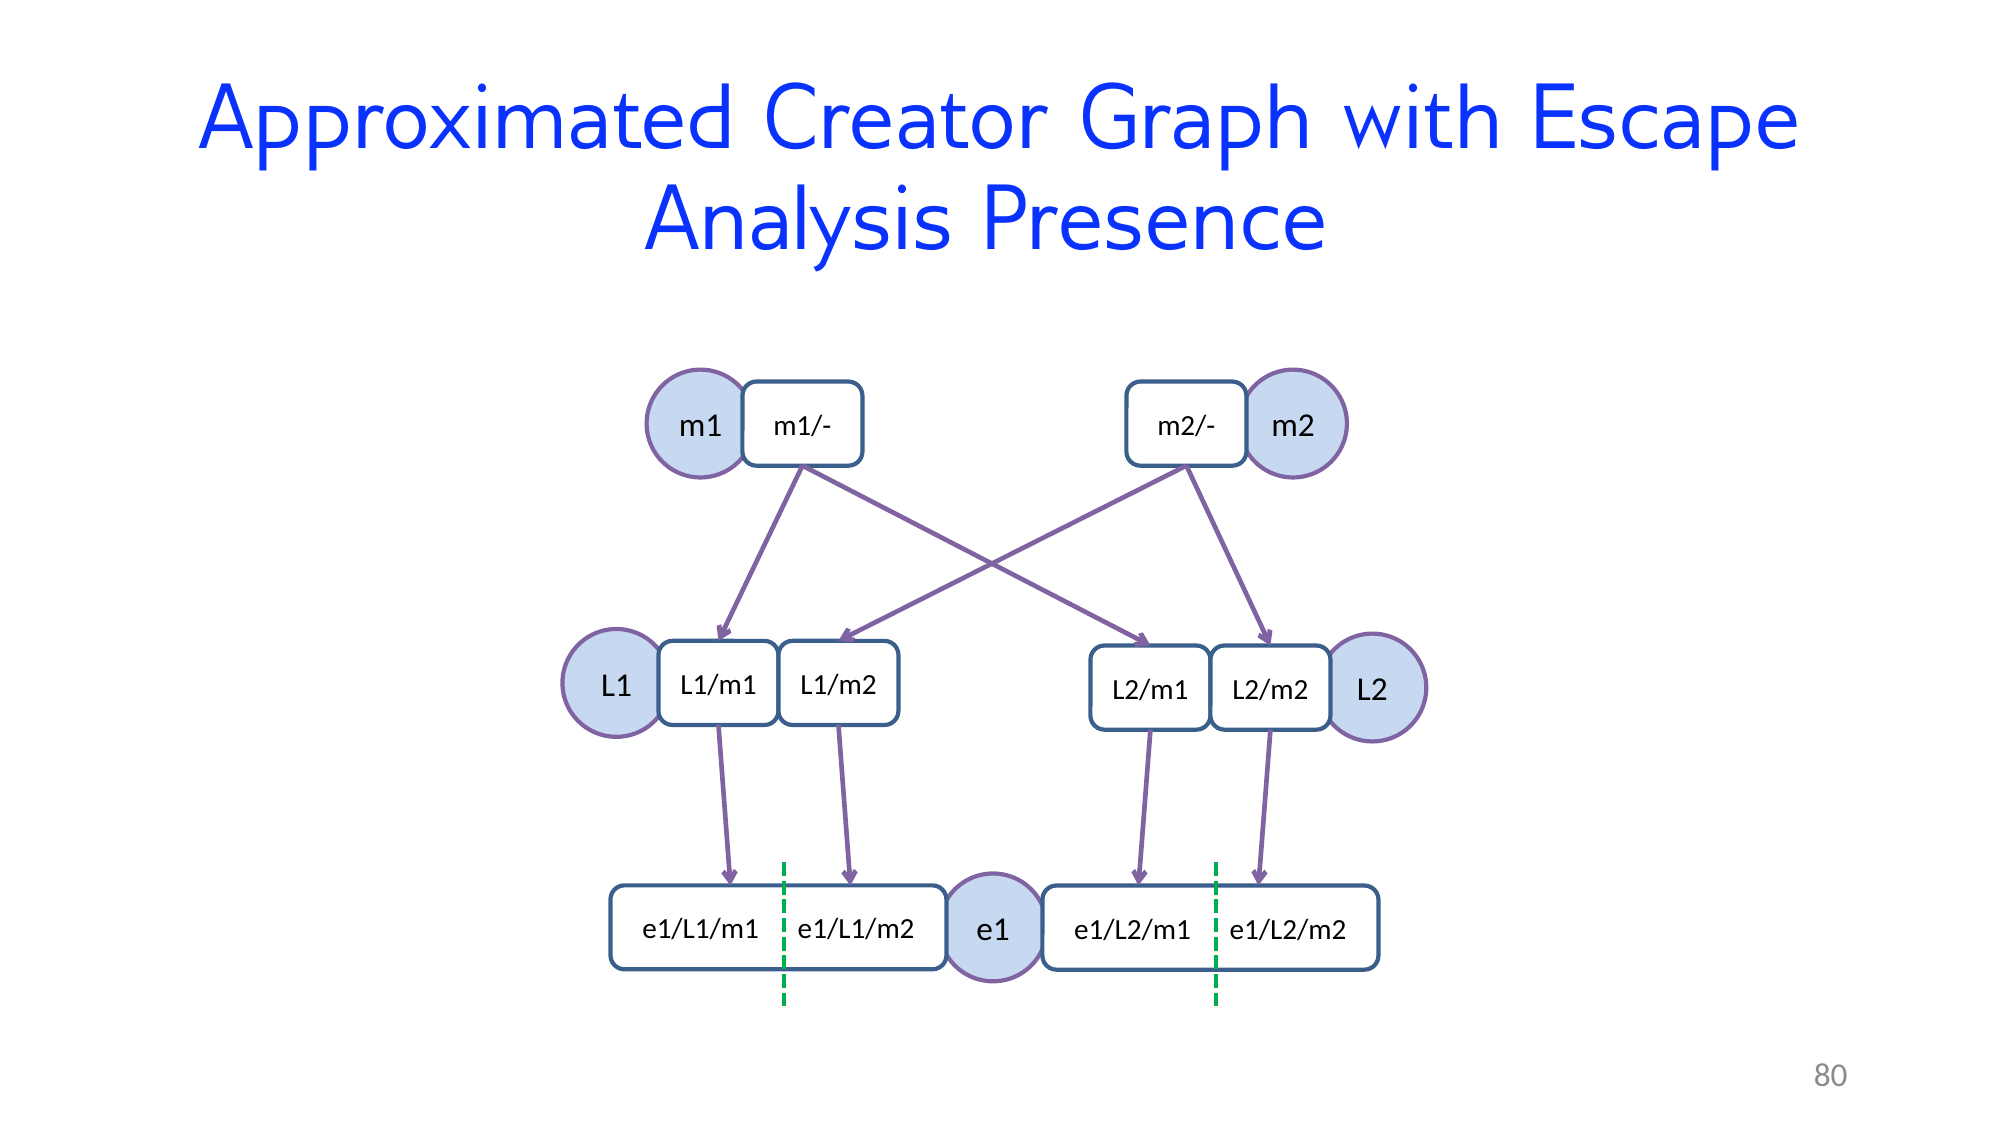

# Approximated Creator Graph with Escape Analysis Presence
m1
m2
m1/-
m2/-
L1
L2
L1/m1
L1/m2
L2/m1
L2/m2
e1
e1/L1/m1      e1/L1/m2
e1/L2/m1      e1/L2/m2
80